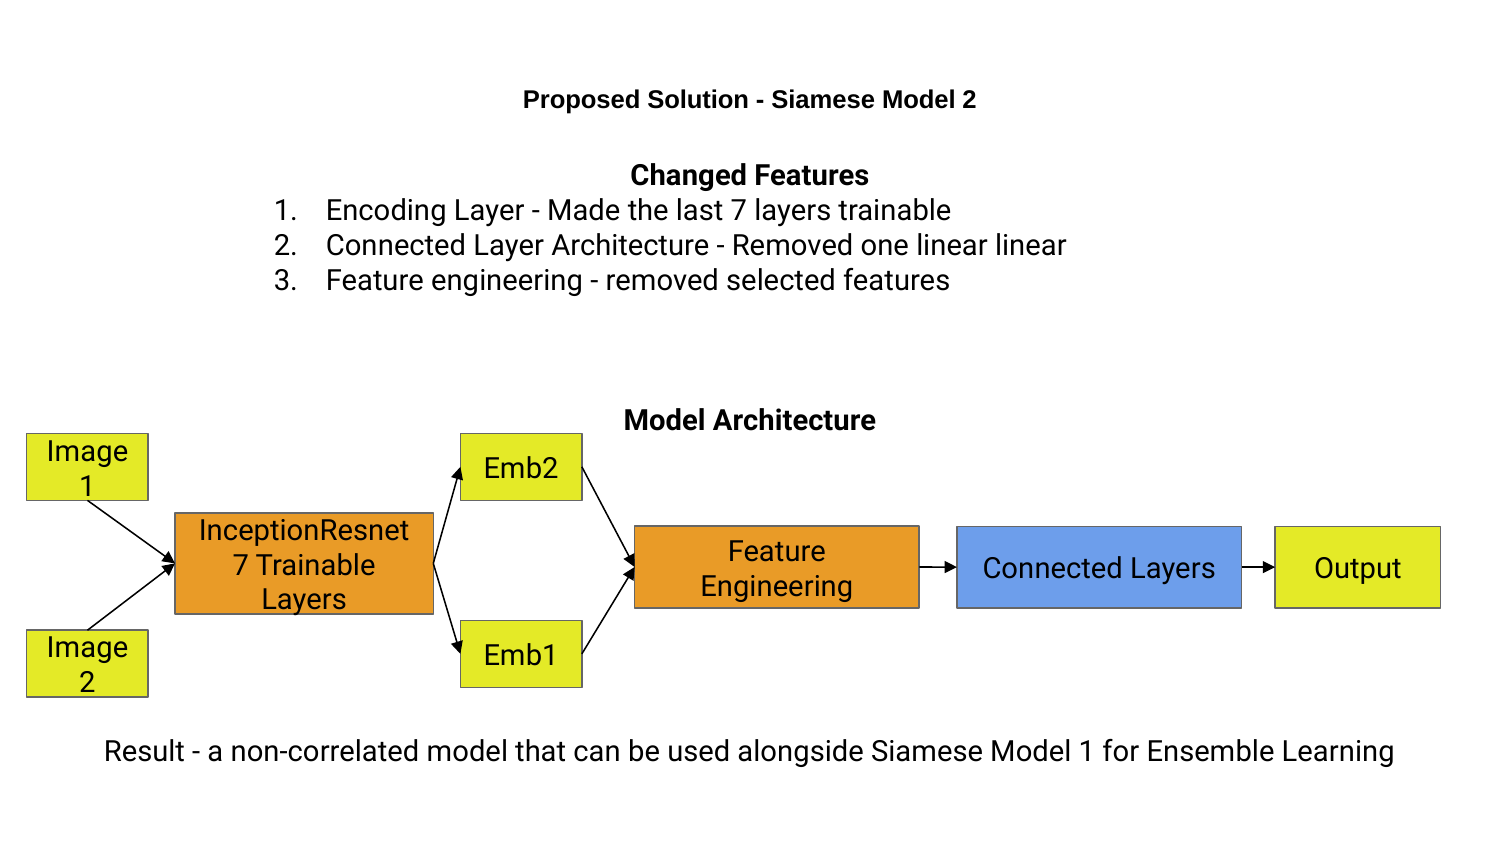

# Proposed Solution - Siamese Model 2
Changed Features
Encoding Layer - Made the last 7 layers trainable
Connected Layer Architecture - Removed one linear linear
Feature engineering - removed selected features

Model Architecture

Image 1
Emb2
InceptionResnet
7 Trainable Layers
Feature Engineering
Connected Layers
Output
Emb1
Image 2
Result - a non-correlated model that can be used alongside Siamese Model 1 for Ensemble Learning